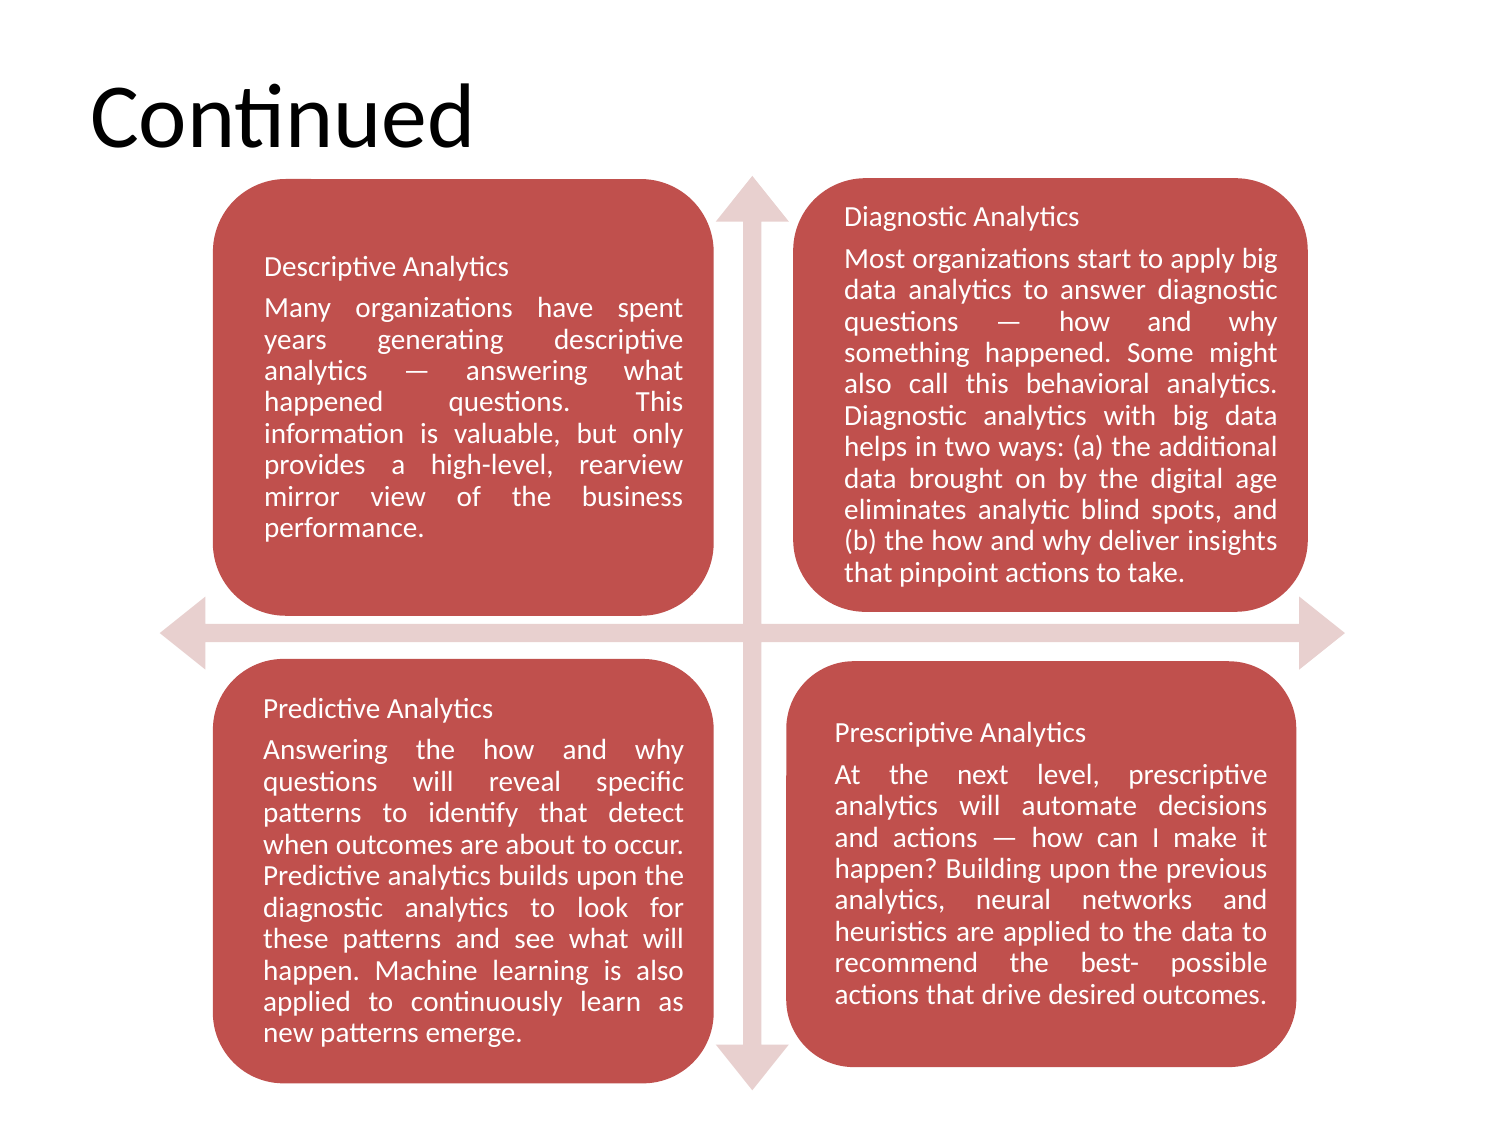

# Continued
Descriptive Analytics
Many organizations have spent years generating descriptive analytics — answering what happened questions. This information is valuable, but only provides a high-level, rearview mirror view of the business performance.
Diagnostic Analytics
Most organizations start to apply big data analytics to answer diagnostic questions — how and why something happened. Some might also call this behavioral analytics. Diagnostic analytics with big data helps in two ways: (a) the additional data brought on by the digital age eliminates analytic blind spots, and (b) the how and why deliver insights that pinpoint actions to take.
Predictive Analytics
Answering the how and why questions will reveal specific patterns to identify that detect when outcomes are about to occur. Predictive analytics builds upon the diagnostic analytics to look for these patterns and see what will happen. Machine learning is also applied to continuously learn as new patterns emerge.
Prescriptive Analytics
At the next level, prescriptive analytics will automate decisions and actions — how can I make it happen? Building upon the previous analytics, neural networks and heuristics are applied to the data to recommend the best- possible actions that drive desired outcomes.